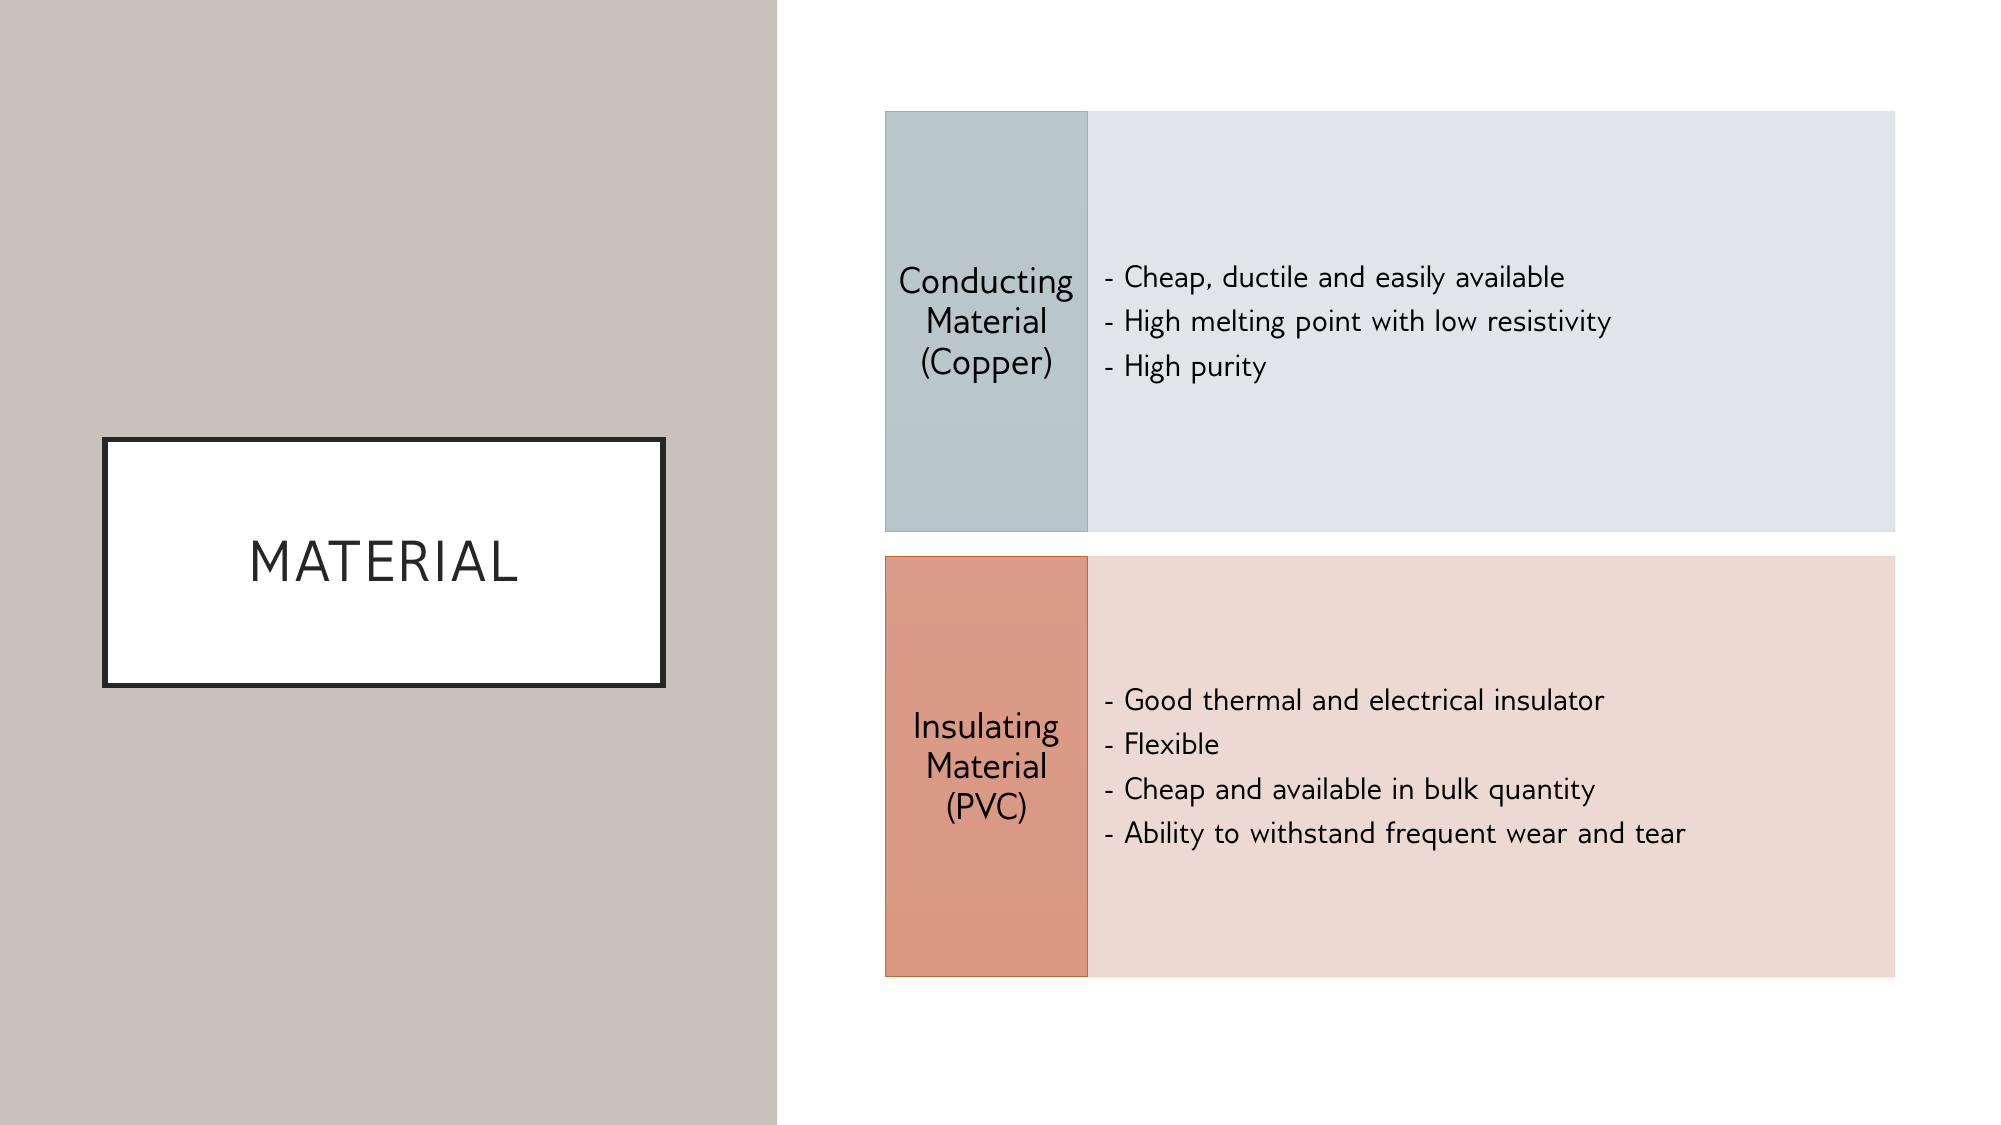

- Cheap, ductile and easily available
- High melting point with low resistivity
- High purity
Conducting Material (Copper)
- Good thermal and electrical insulator
- Flexible
- Cheap and available in bulk quantity
- Ability to withstand frequent wear and tear
Insulating Material (PVC)
# Material